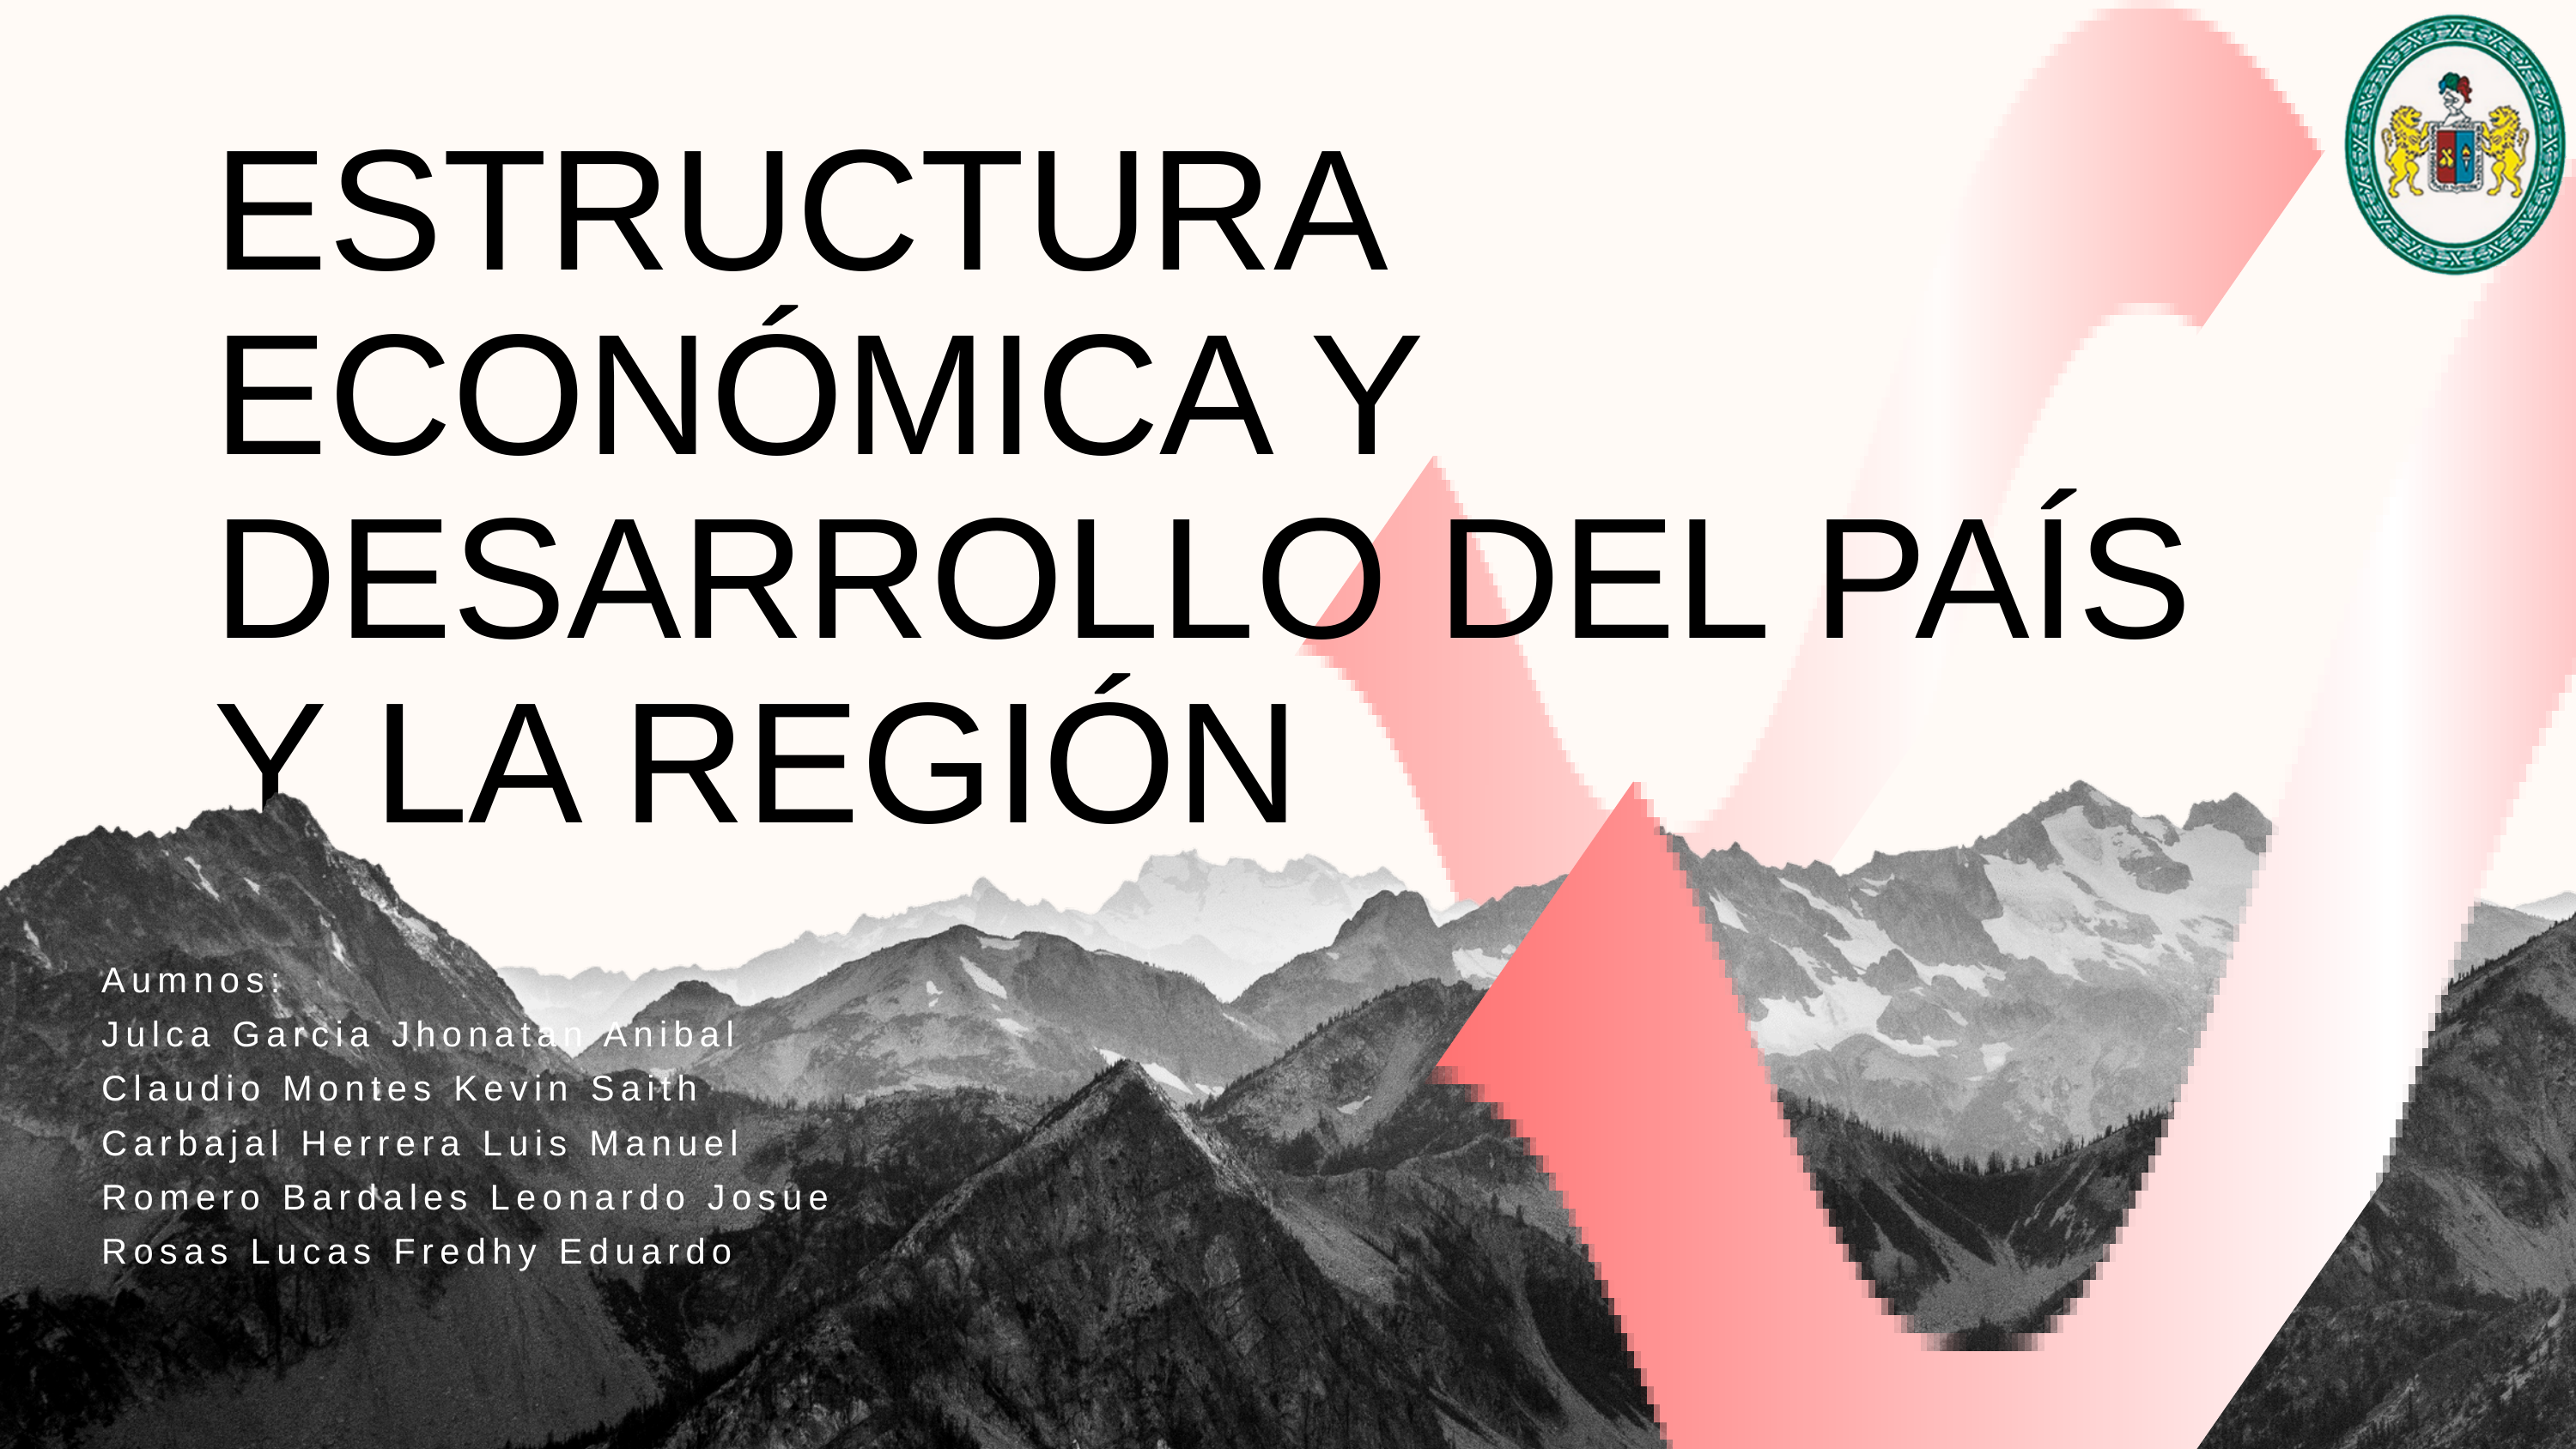

ESTRUCTURA ECONÓMICA Y DESARROLLO DEL PAÍS
Y LA REGIÓN

Aumnos:
Julca Garcia Jhonatan Anibal
Claudio Montes Kevin Saith
Carbajal Herrera Luis Manuel
Romero Bardales Leonardo Josue
Rosas Lucas Fredhy Eduardo